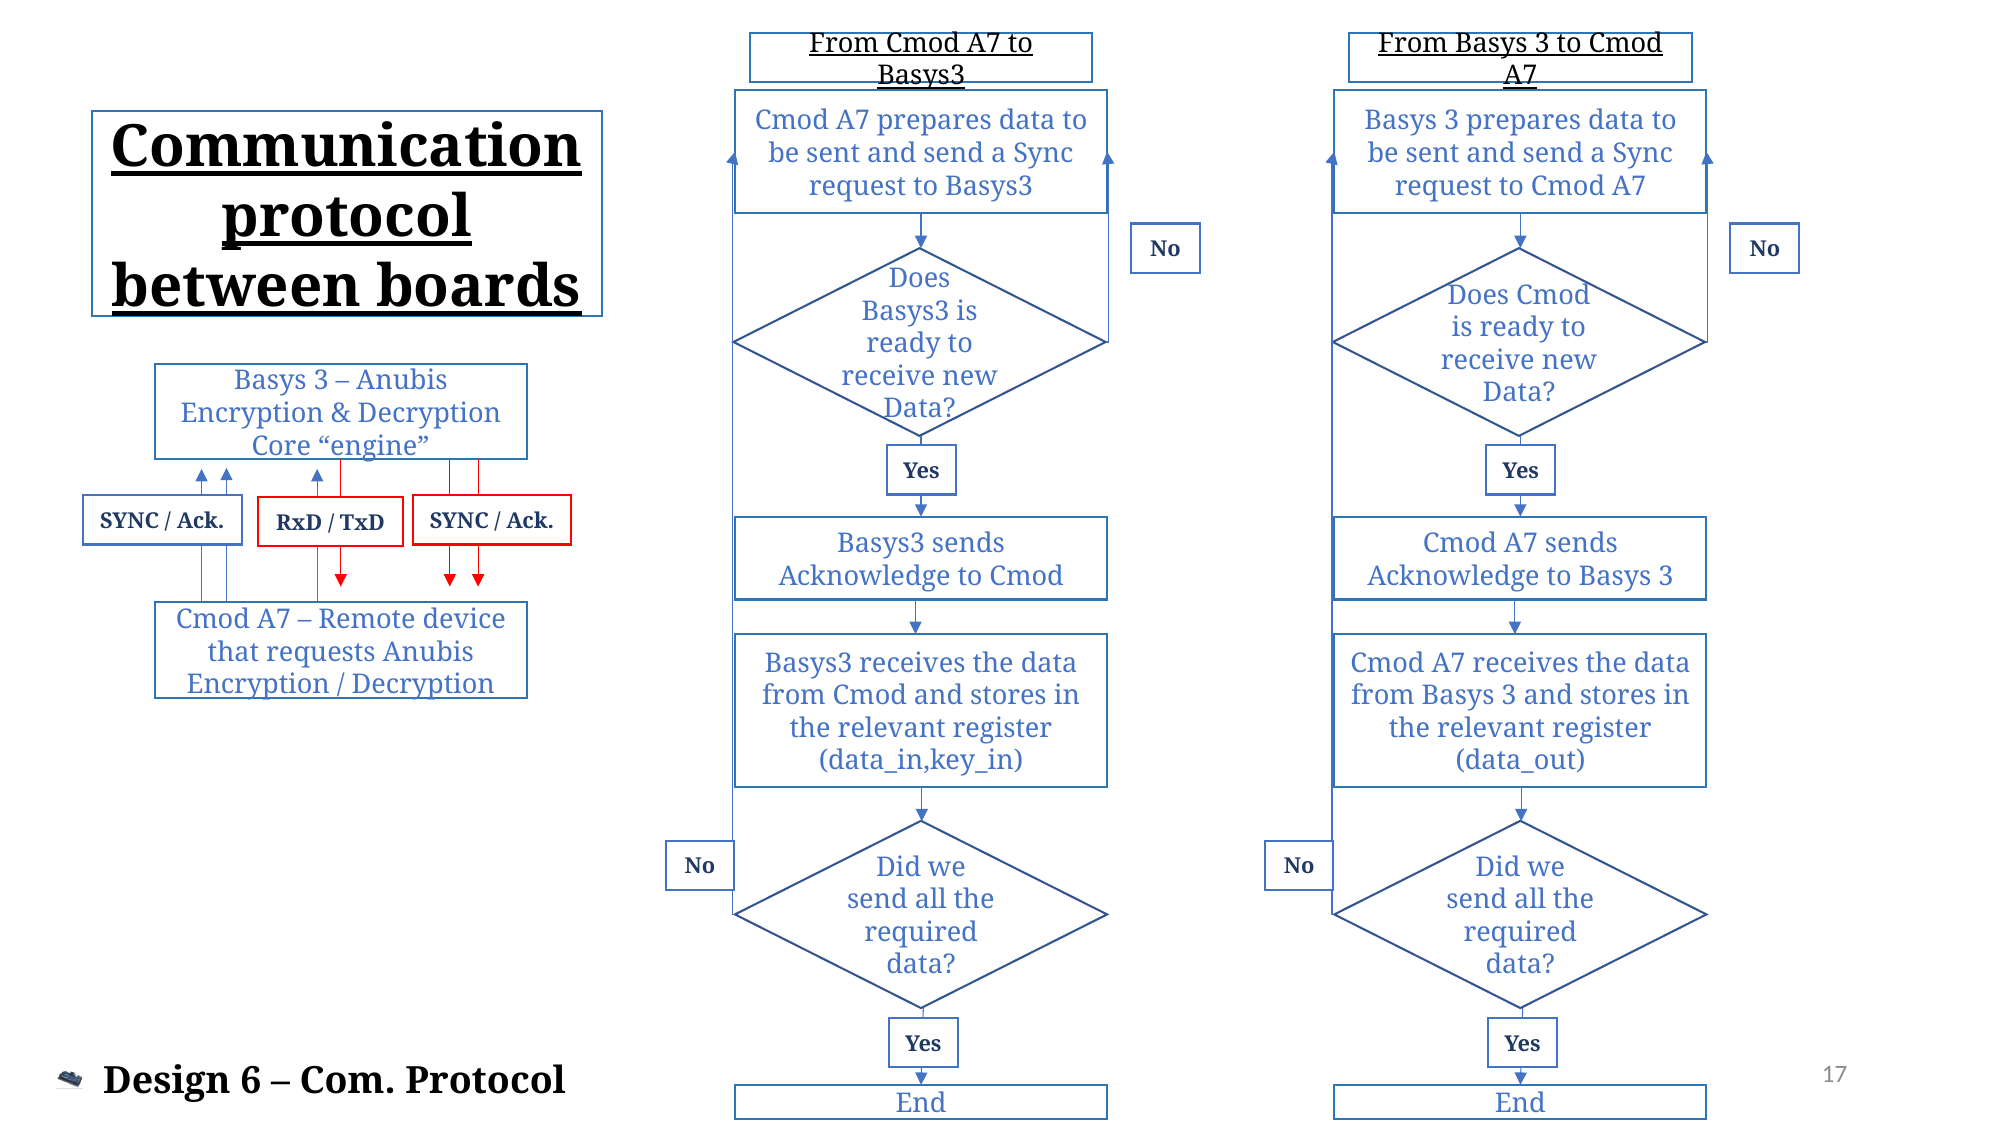

From Cmod A7 to Basys3
From Basys 3 to Cmod A7
Cmod A7 prepares data to be sent and send a Sync request to Basys3
Basys 3 prepares data to be sent and send a Sync request to Cmod A7
Communication protocol between boards
No
No
Does Basys3 is ready to receive new Data?
Does Cmod is ready to receive new Data?
Basys 3 – Anubis Encryption & Decryption Core “engine”
Yes
Yes
SYNC / Ack.
SYNC / Ack.
RxD / TxD
Basys3 sends Acknowledge to Cmod
Cmod A7 sends Acknowledge to Basys 3
Cmod A7 – Remote device that requests Anubis Encryption / Decryption
Basys3 receives the data from Cmod and stores in the relevant register (data_in,key_in)
Cmod A7 receives the data from Basys 3 and stores in the relevant register (data_out)
Did we send all the required data?
Did we send all the required data?
No
No
Yes
Yes
Design 6 – Com. Protocol
17
End
End